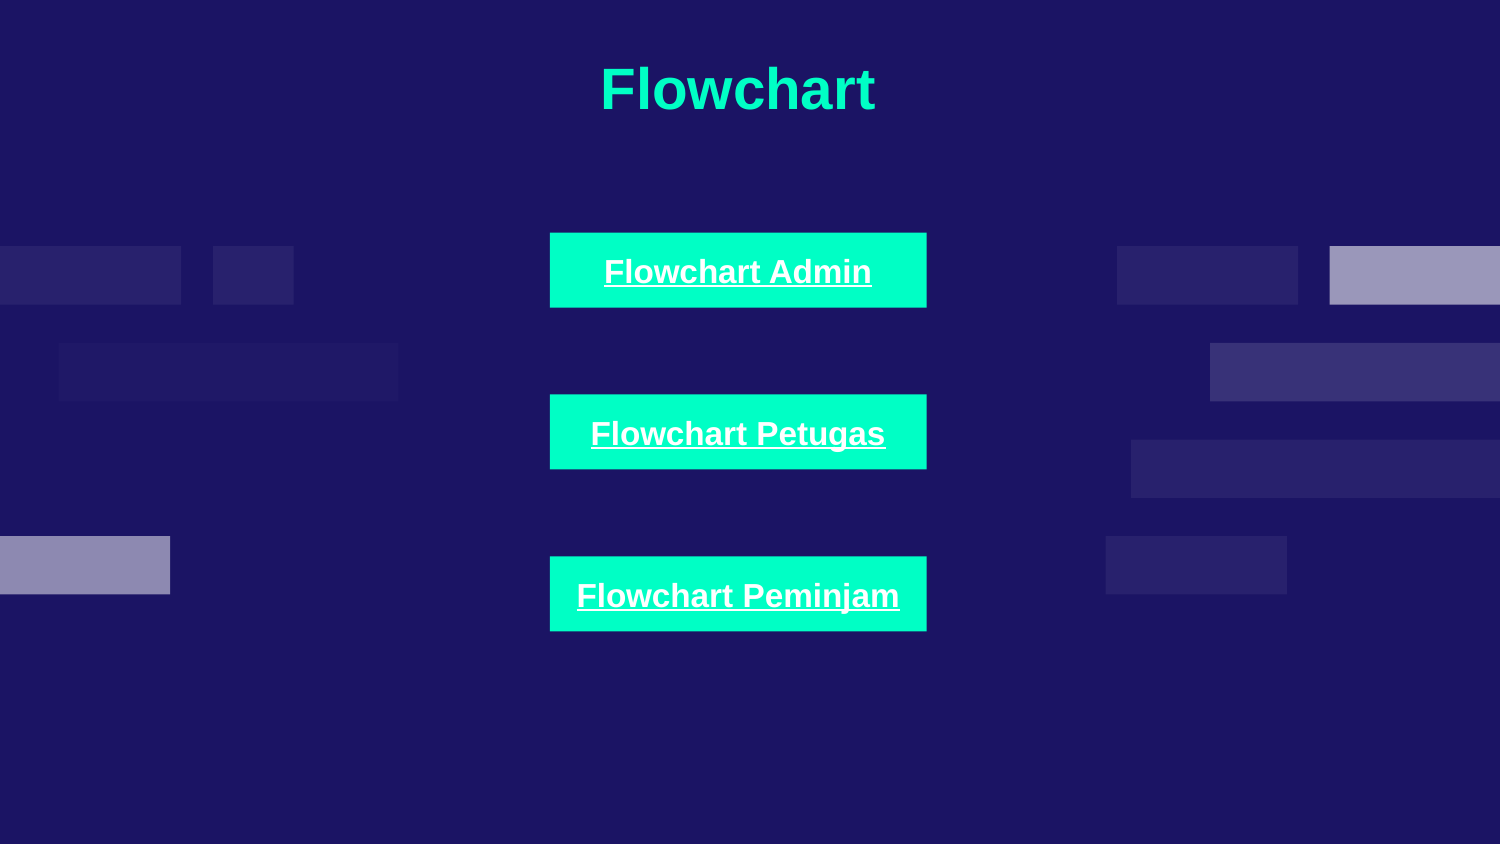

Flowchart
# Flowchart Admin
Flowchart Petugas
Flowchart Peminjam